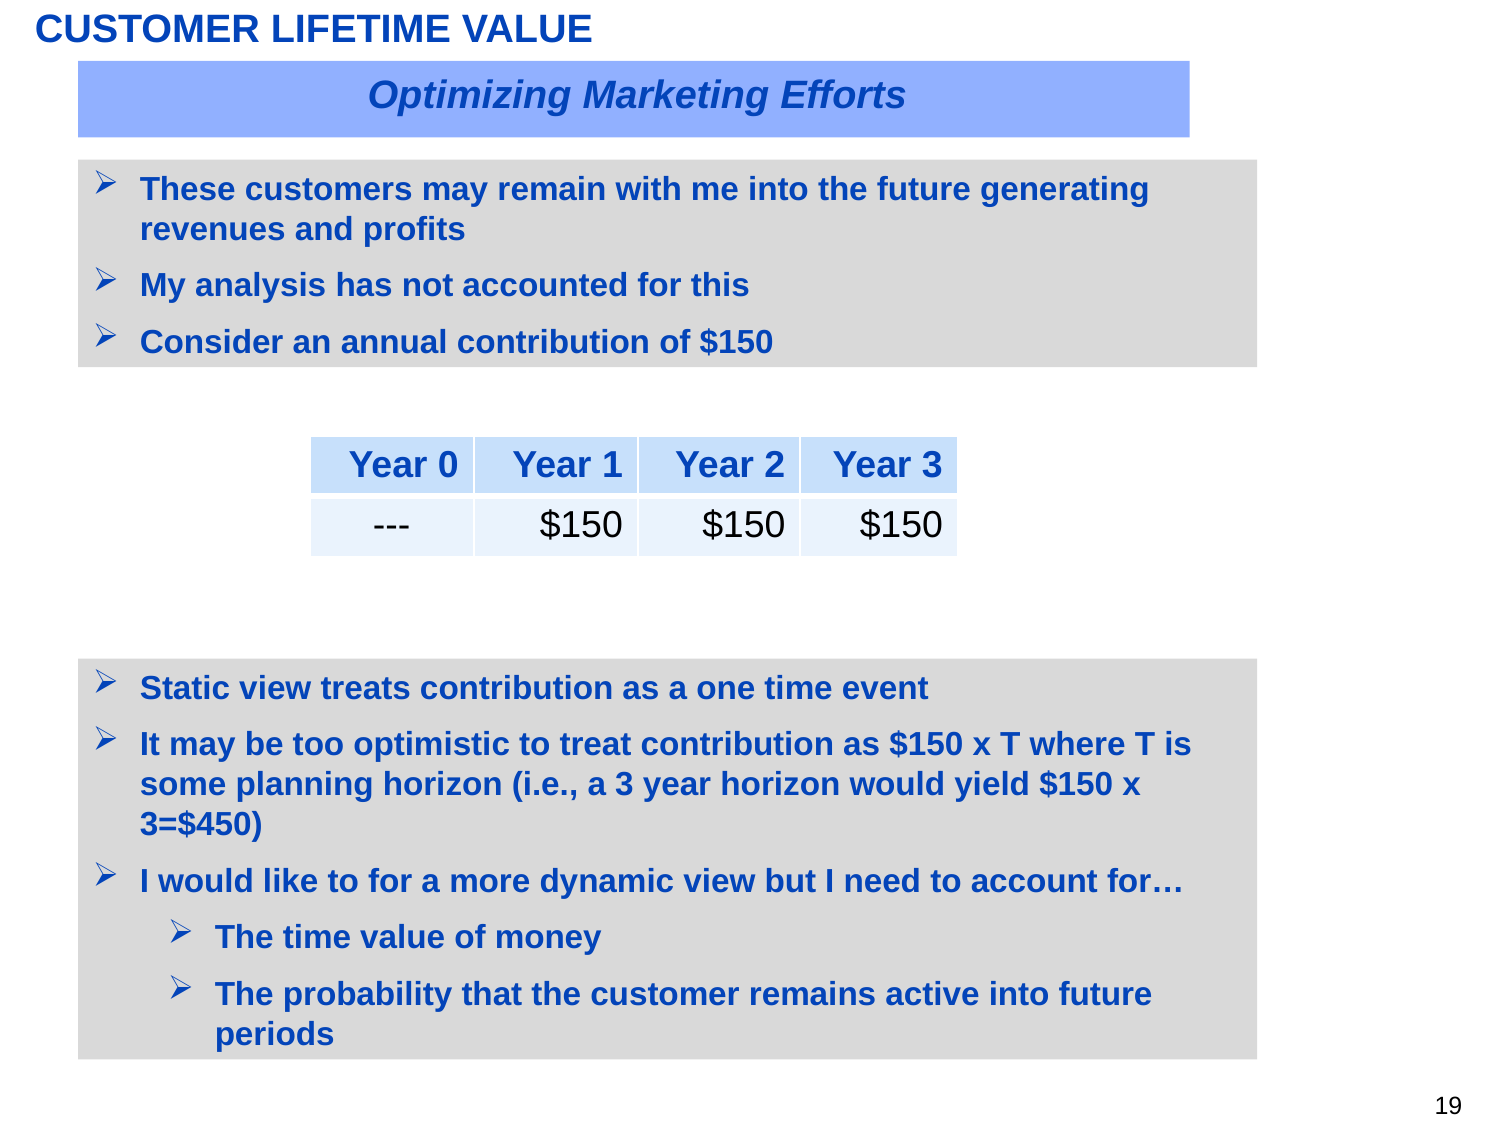

CUSTOMER LIFETIME VALUE

Optimizing Marketing Efforts
These customers may remain with me into the future generating revenues and profits
My analysis has not accounted for this
Consider an annual contribution of $150
| Year 0 | Year 1 | Year 2 | Year 3 |
| --- | --- | --- | --- |
| --- | $150 | $150 | $150 |
Static view treats contribution as a one time event
It may be too optimistic to treat contribution as $150 x T where T is some planning horizon (i.e., a 3 year horizon would yield $150 x 3=$450)
I would like to for a more dynamic view but I need to account for…
The time value of money
The probability that the customer remains active into future periods
19